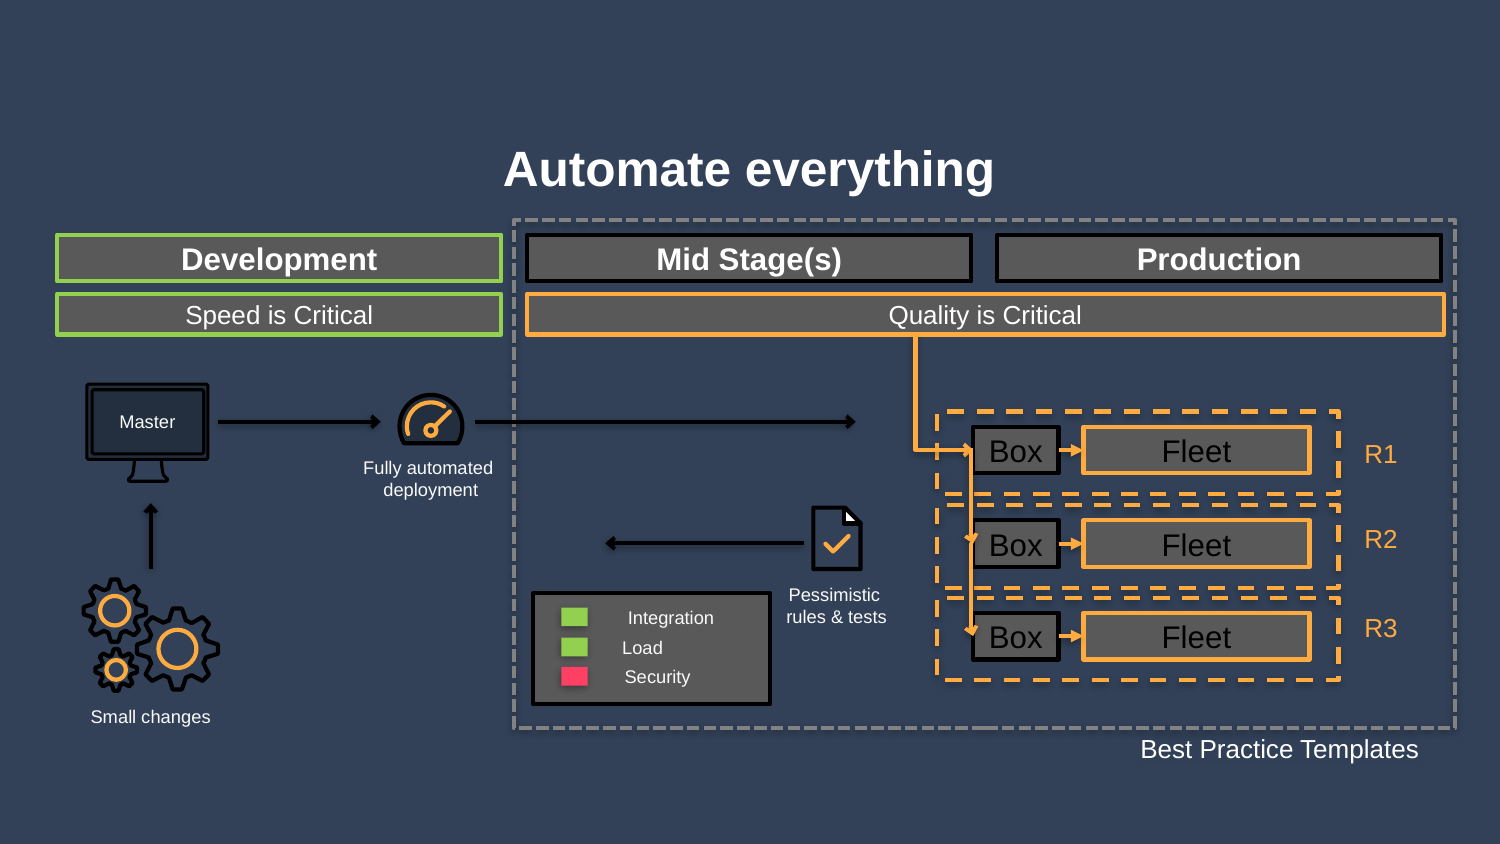

Automate everything

Development
Mid Stage(s)
Production
Speed is Critical
Quality is Critical

Master

Fully automated
deployment

Box
Fleet

Box
Fleet

Box
Fleet
R1
R2
R3

Pessimistic
rules & tests

Small changes

Integration

Load

Security

Best Practice Templates